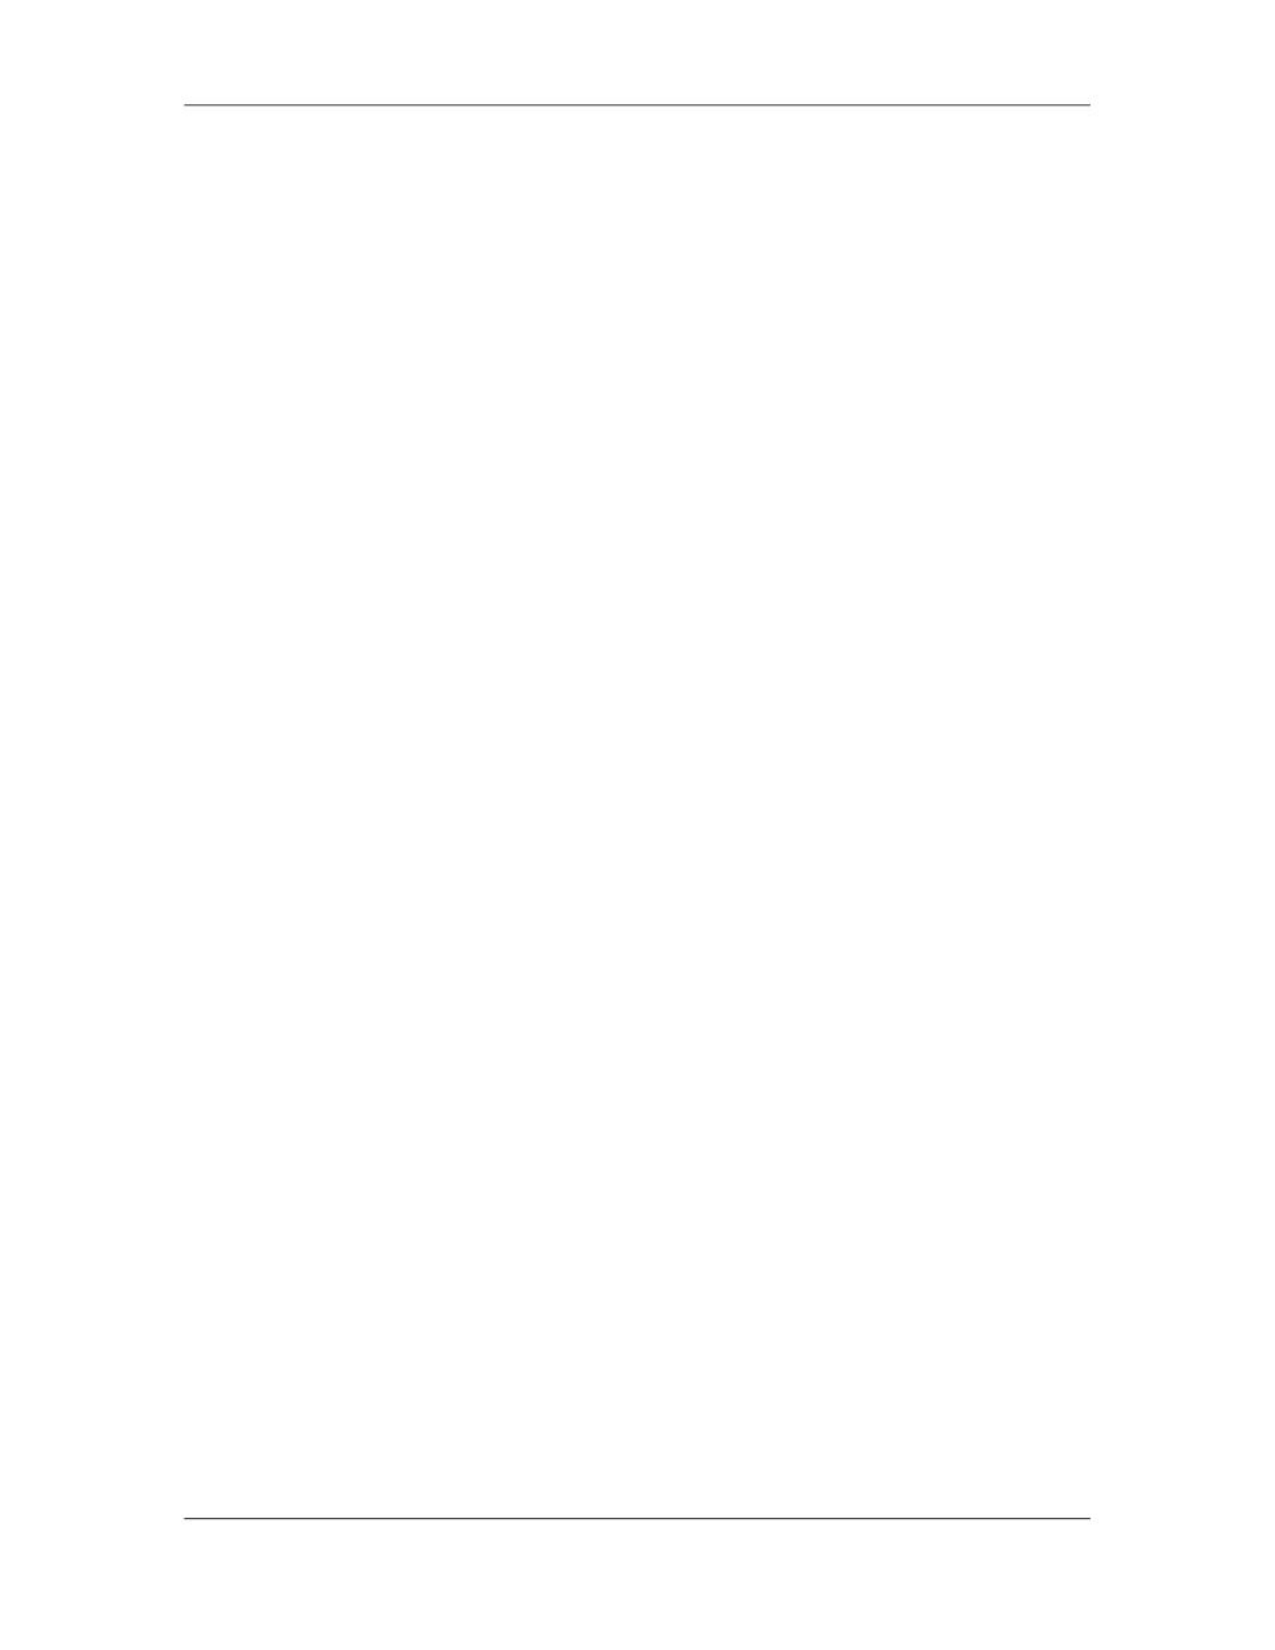

Software Project Management (CS615)

																																																																																																									In others (e.g., capital facilities projects), project cost management also includes
																																																																																																									this work. When such predictions and analyses are included, project cost

																																																																																																									management will include additional processes and numerous general management
																																																																																																									techniques such as return on investment, discounted cash flow, payback analysis,

																																																																																																									and others.

																																																																																																									Project cost management should consider the information needs of the project
																																																																																																									stakeholders—different stakeholders may measure project costs in different ways

																																																																																																									and at different times. For example, the cost of a procurement item may be
																																																																																																									measured when committed, ordered, delivered, incurred, or recorded for

																																																																																																									accounting purposes.

																																																																											1.12 										Project vs. Program Management

																																																																																																									⇒					What is a Program?

																																																																																																									“A coordinated portfolio of projects that change organizations to achieve benefits
																																																																																																									of strategic importance”

																																																																																																									Program management is the process of managing multiple on
																																																																																																									going projects. An example would be that of designing, manufacturing and
																																																																																																									providing support infrastructure for an automobile make.

																																																																																																									It can be argued that Program Management has evolved from the complexities of
																																																																																																									the more intricate aspects of Project Management.

																																																																																																									As projects became larger; more interrelated; complex and multidimensional, the

																																																																																																									need arose to have an approach that controlled Project Management whilst
																																																																																																									remaining focused on the strategic objectives of the business. Whilst Project

																																																																																																									Management focused on technical delivery, Program Management engaged on
																																																																																																									relating design concepts to the business strategic vision of the future.

																																																																																																									It is very important that you understand the concept of Program Management as a

																																																																																																									method. Approaches may vary but definitions are relatively common. It is
																																																																																																									appropriate to understand the ‘mission, goals and objectives’ of Program

																																																																																																									Management and then relate these to the Program you propose to develop.
																																																																																																									Definitions will fall within each of these headings and it is possible to develop

																																																																																																									your own template which fits your organizational program. For example:

																																																																																																																																							– 						Mission:

																																																																																																																																							To co-ordinate a portfolio of projects to harmonize communications in
																																																																																																																																							order to achieve a set of stated business objectives: Provision of strategy

																																																																																																																																							alignment, with design objectives, in order to maintain control over a

																																																																																								                                                                                                                                 22

																																																																																																																																																																																						© Copyright Virtual University of Pakistan